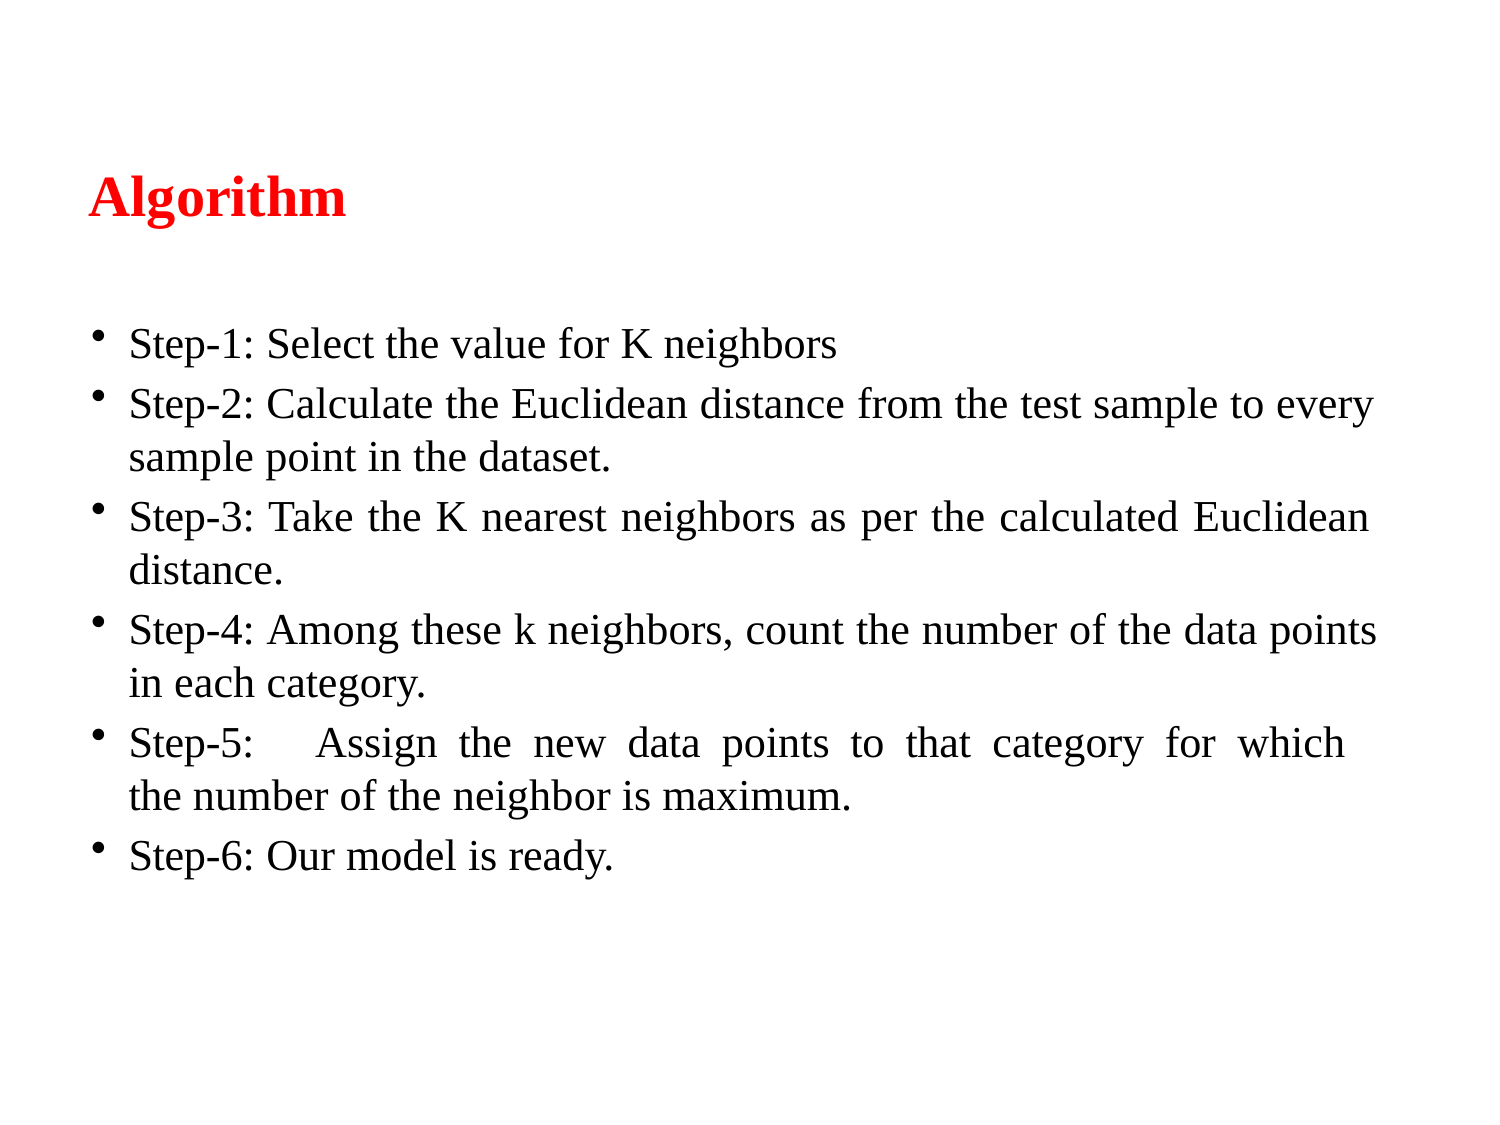

Algorithm

Step-1: Select the value for K neighbors
Step-2: Calculate the Euclidean distance from the test sample to every sample point in the dataset.
Step-3: Take the K nearest neighbors as per the calculated Euclidean distance.
Step-4: Among these k neighbors, count the number of the data points in each category.
Step-5:	Assign	the	new	data	points	to	that	category	for	which	the number of the neighbor is maximum.
Step-6: Our model is ready.